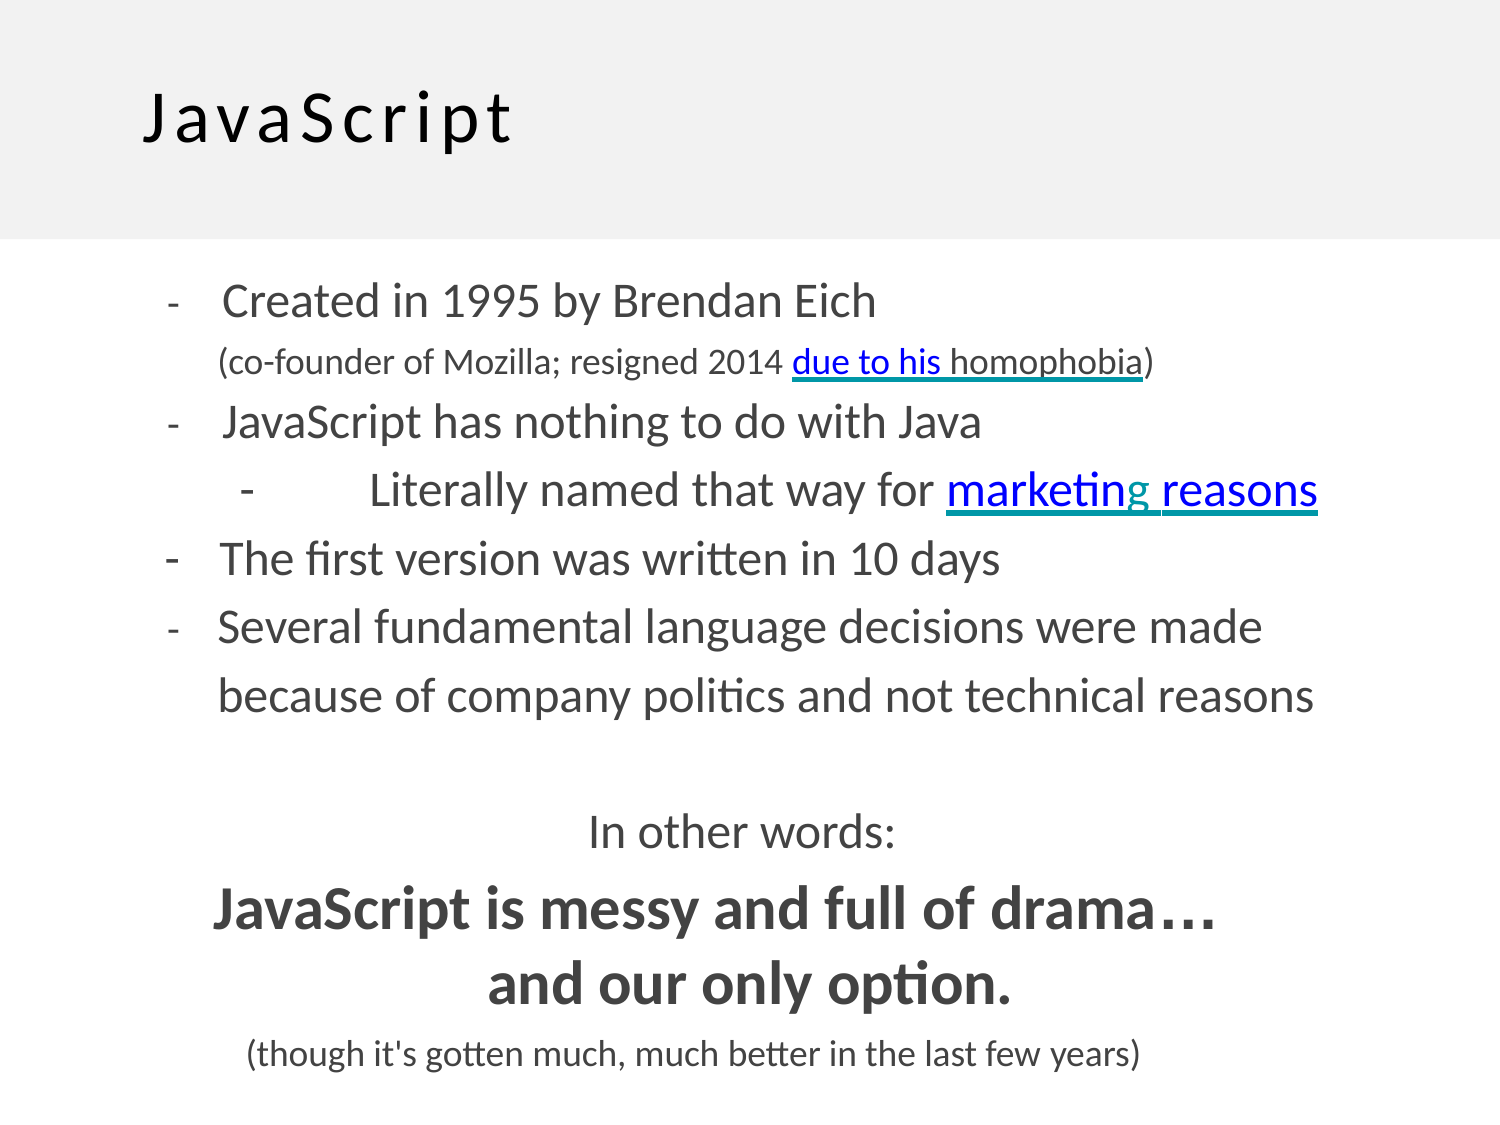

# JavaScript
-	Created in 1995 by Brendan Eich
(co-founder of Mozilla; resigned 2014 due to his homophobia)
-	JavaScript has nothing to do with Java
-	Literally named that way for marketing reasons
-	The first version was written in 10 days
-	Several fundamental language decisions were made  because of company politics and not technical reasons

In other words:
JavaScript is messy and full of drama…  and our only option.
(though it's gotten much, much better in the last few years)